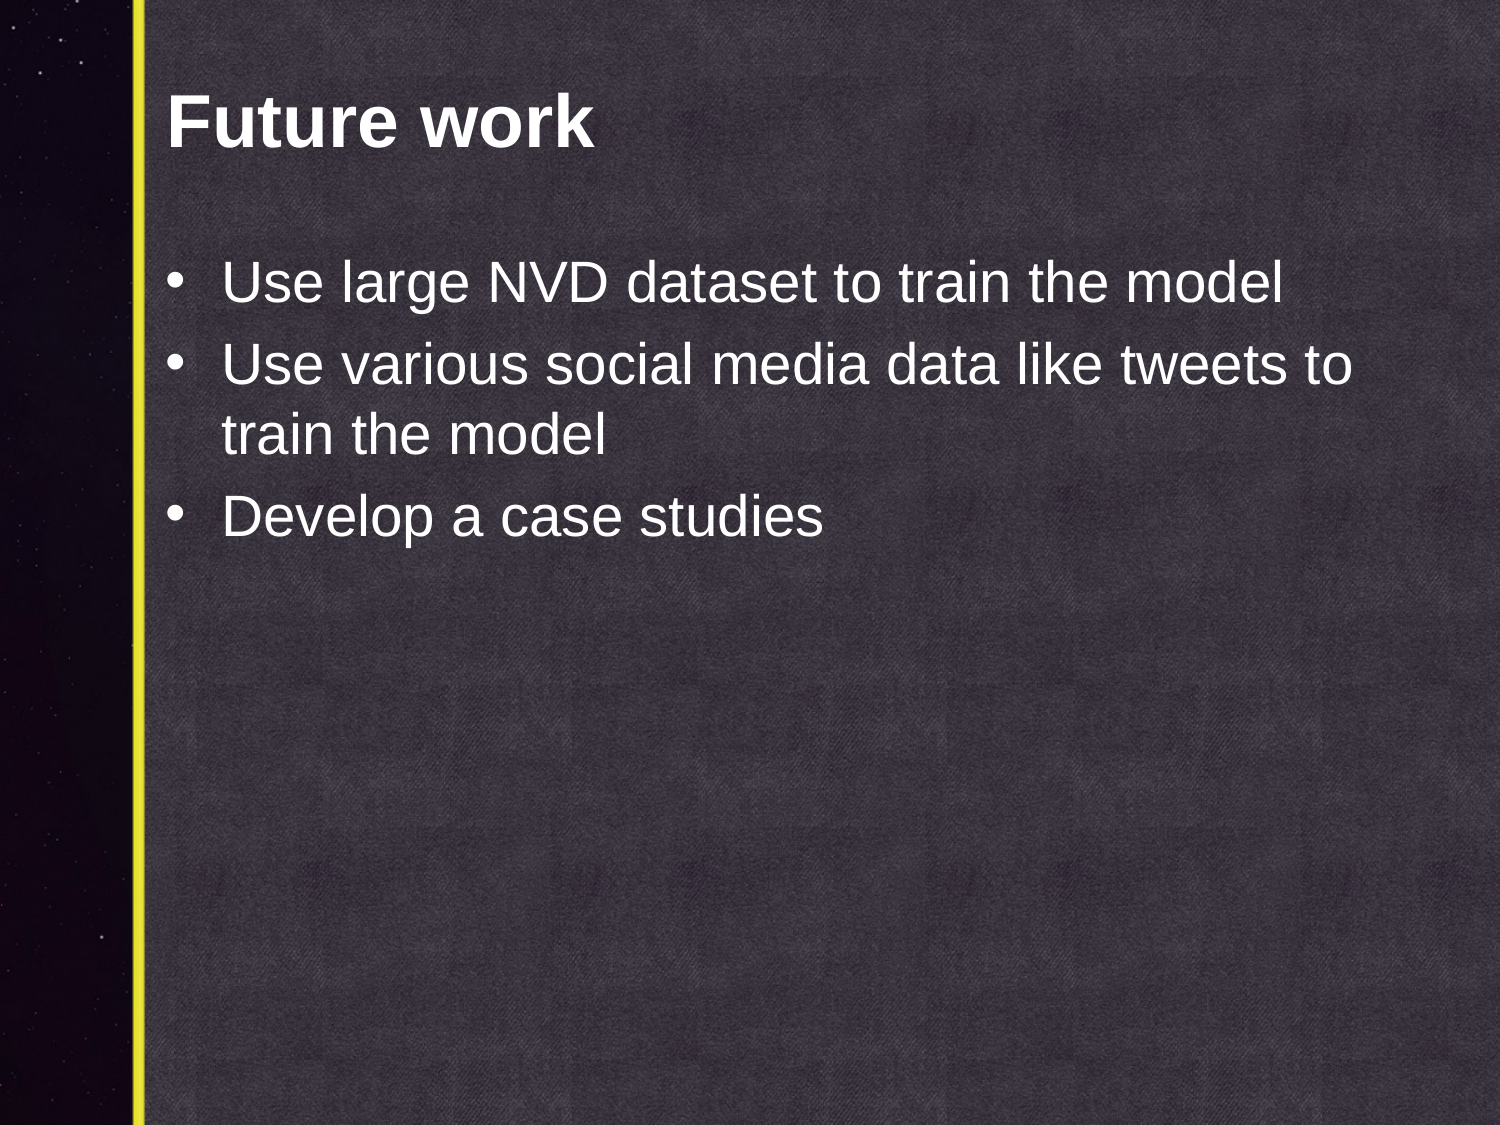

# Future work
Use large NVD dataset to train the model
Use various social media data like tweets to train the model
Develop a case studies